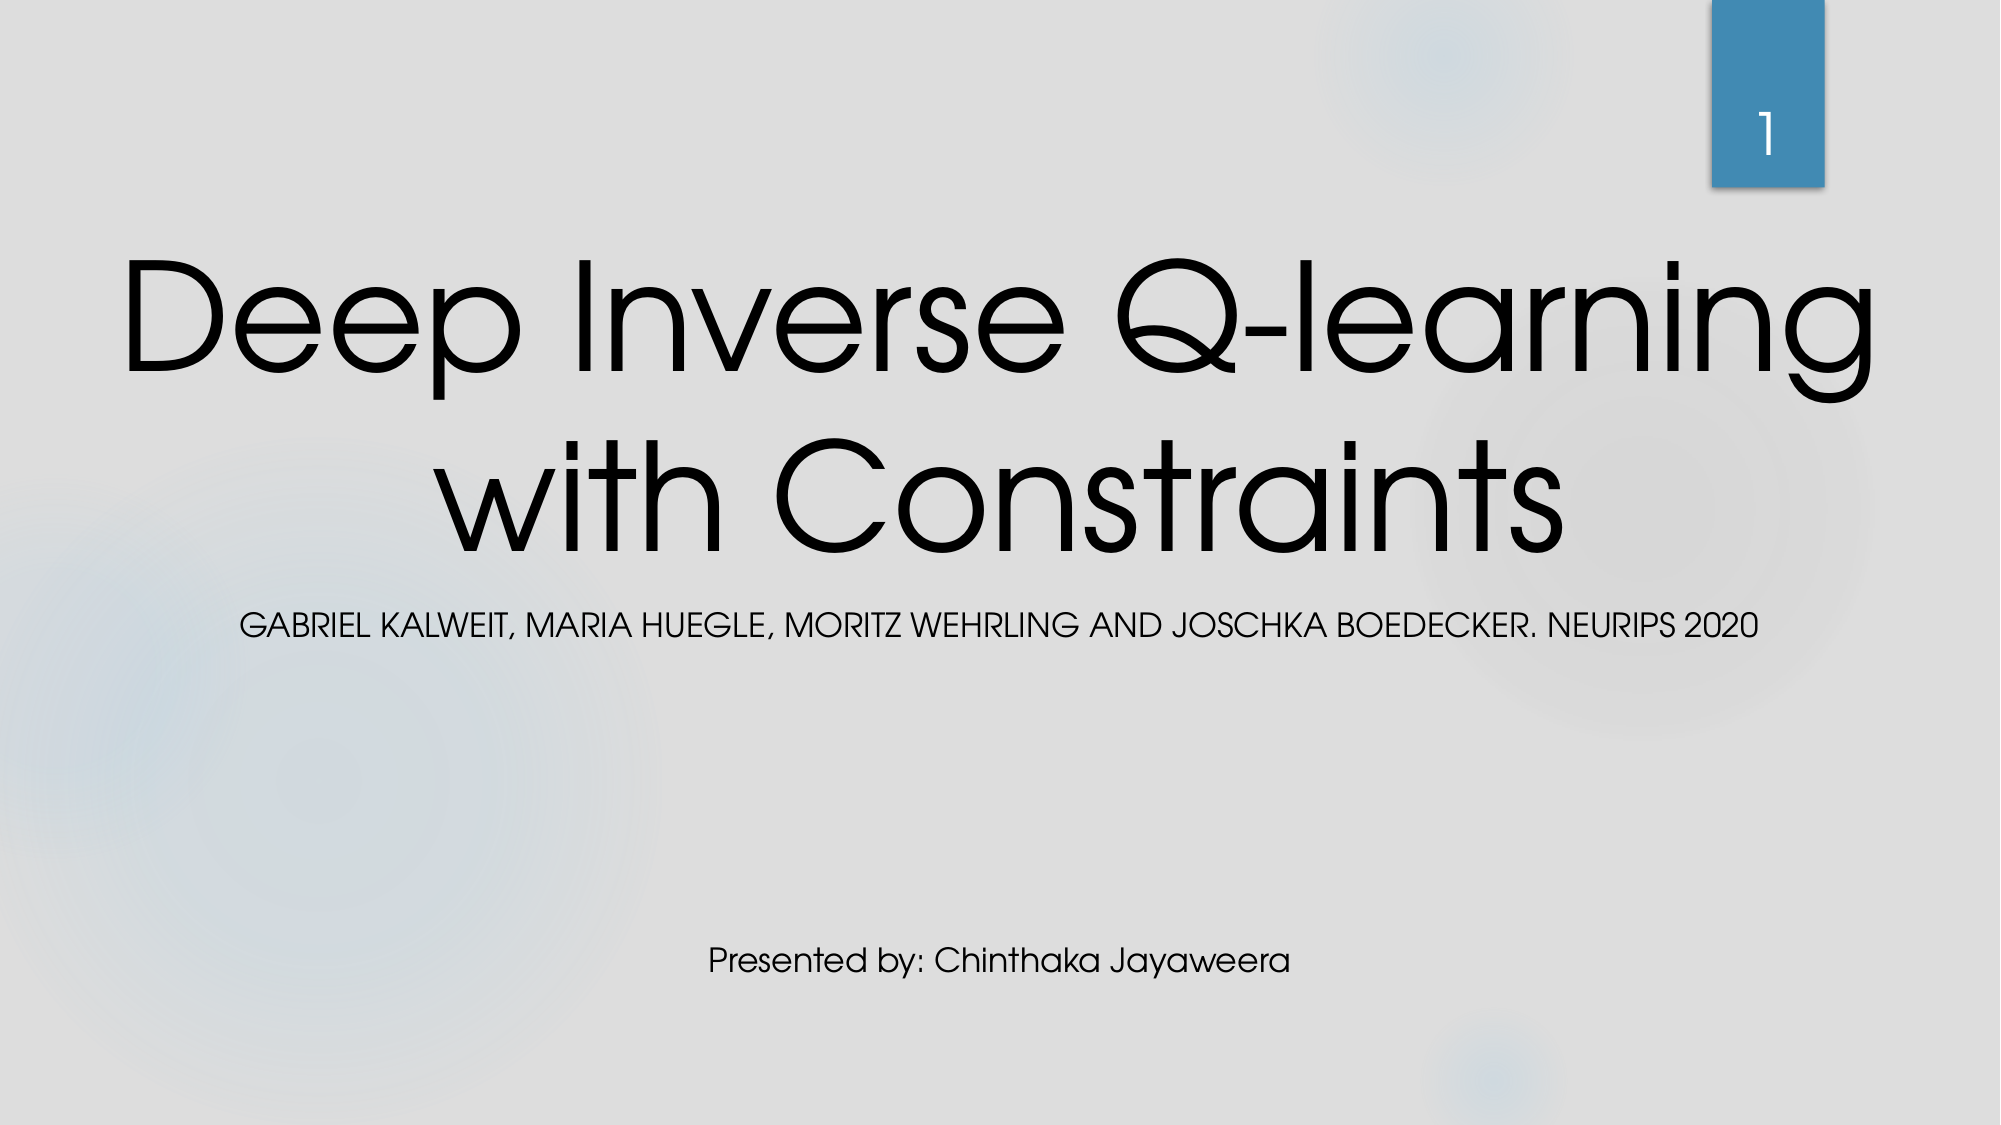

1
# Deep Inverse Q-learning with Constraints
Gabriel Kalweit, Maria Huegle, Moritz Wehrling and Joschka Boedecker. NeurIPS 2020
Presented by: Chinthaka Jayaweera